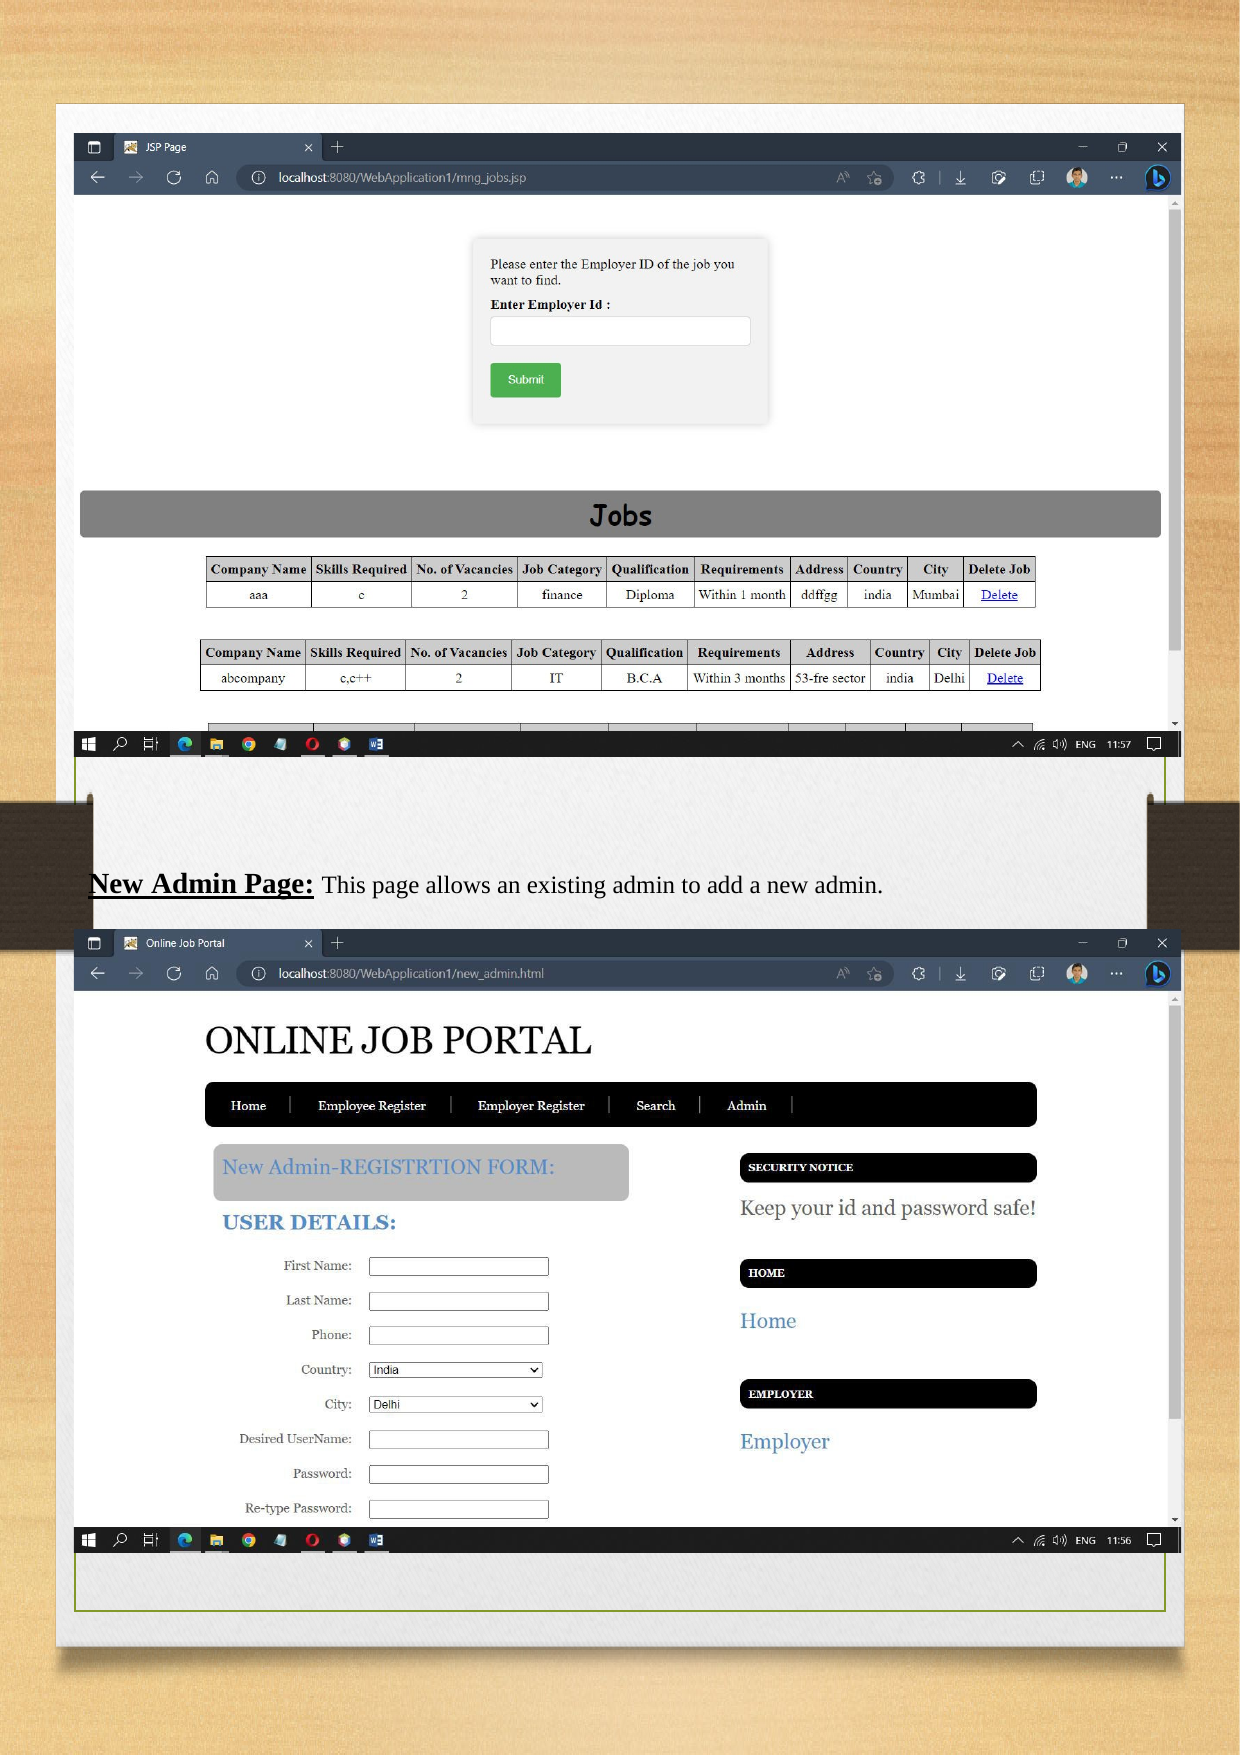

New Admin Page: This page allows an existing admin to add a new admin.